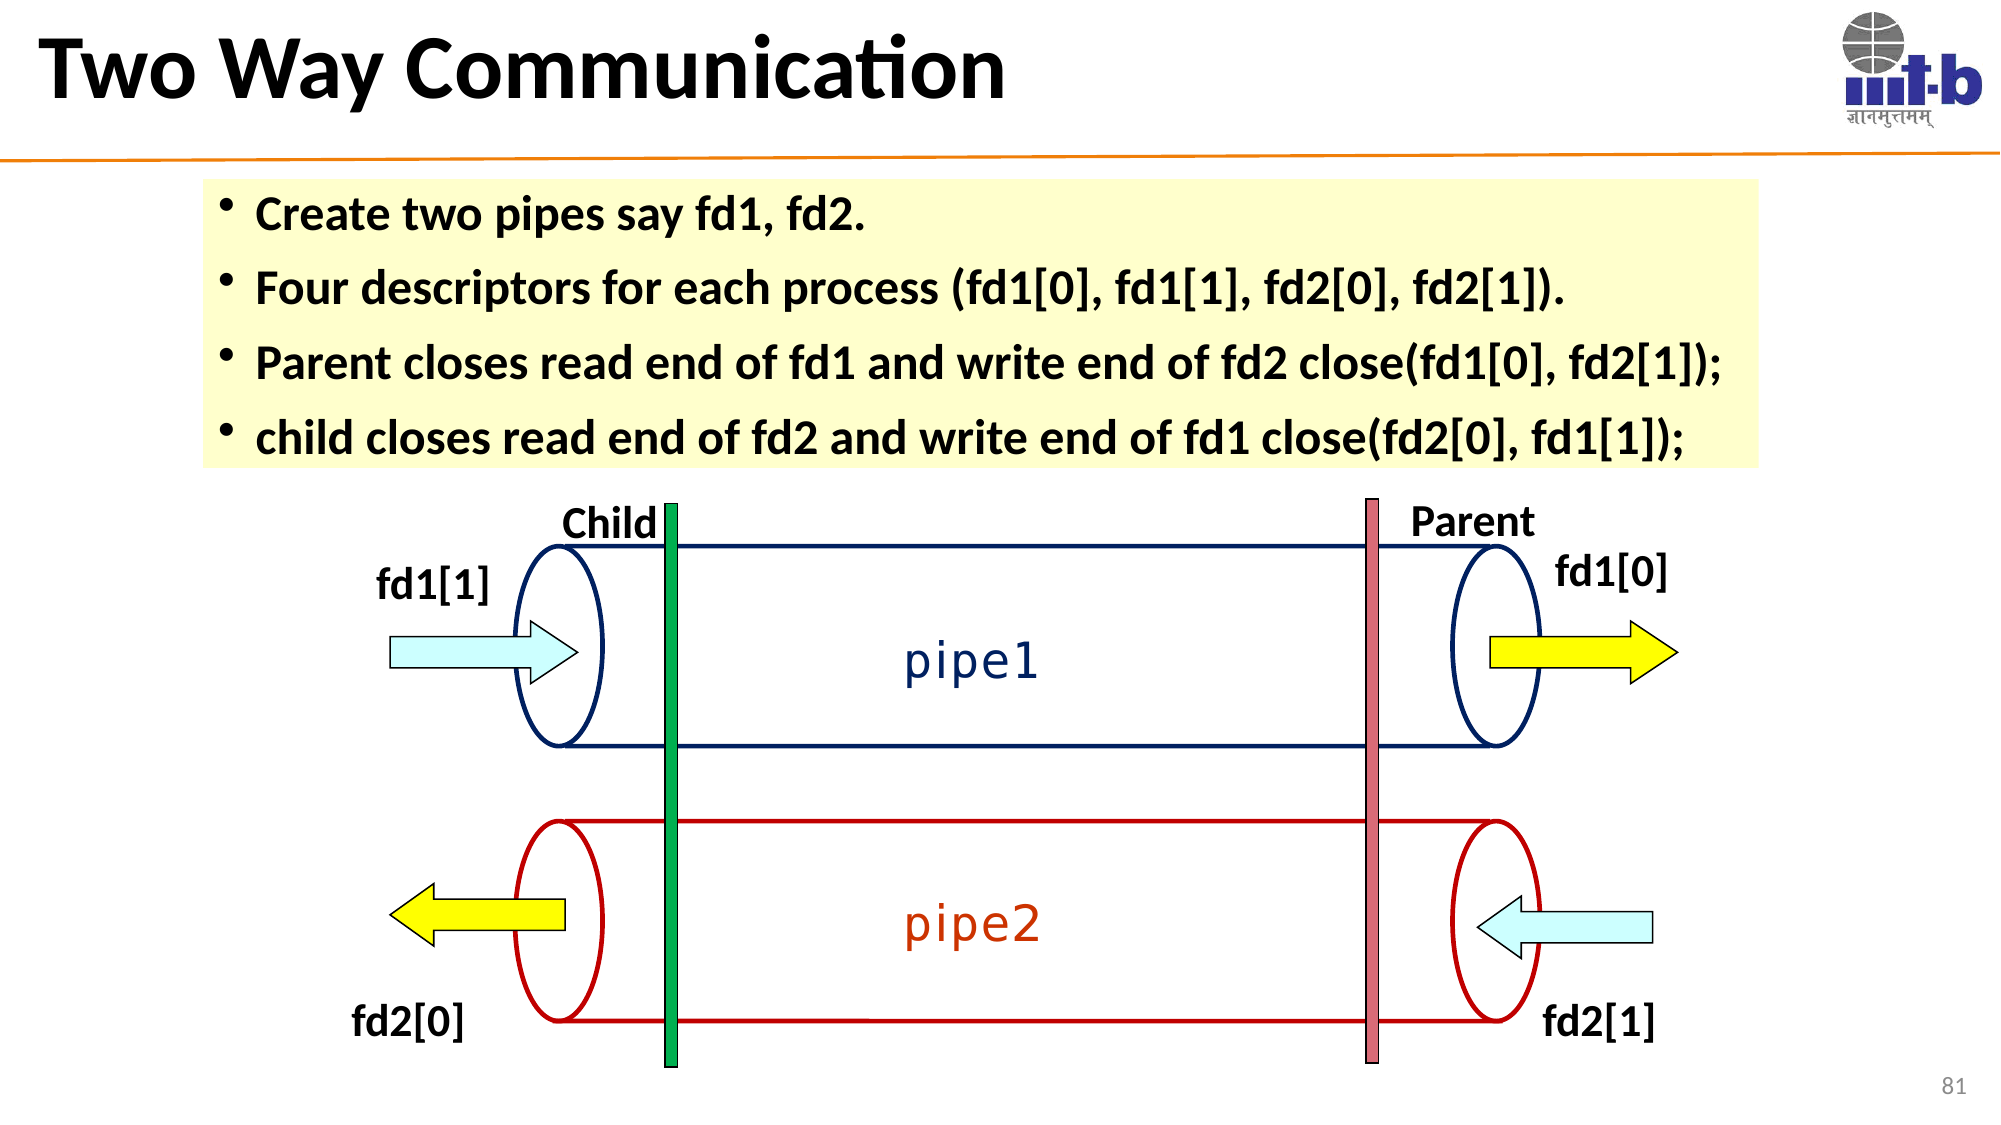

# Two Way Communication
Create two pipes say fd1, fd2.
Four descriptors for each process (fd1[0], fd1[1], fd2[0], fd2[1]).
Parent closes read end of fd1 and write end of fd2 close(fd1[0], fd2[1]);
child closes read end of fd2 and write end of fd1 close(fd2[0], fd1[1]);

Parent
Child

fd1[0]
fd1[1]

pipe1

pipe2

fd2[0]
fd2[1]

81